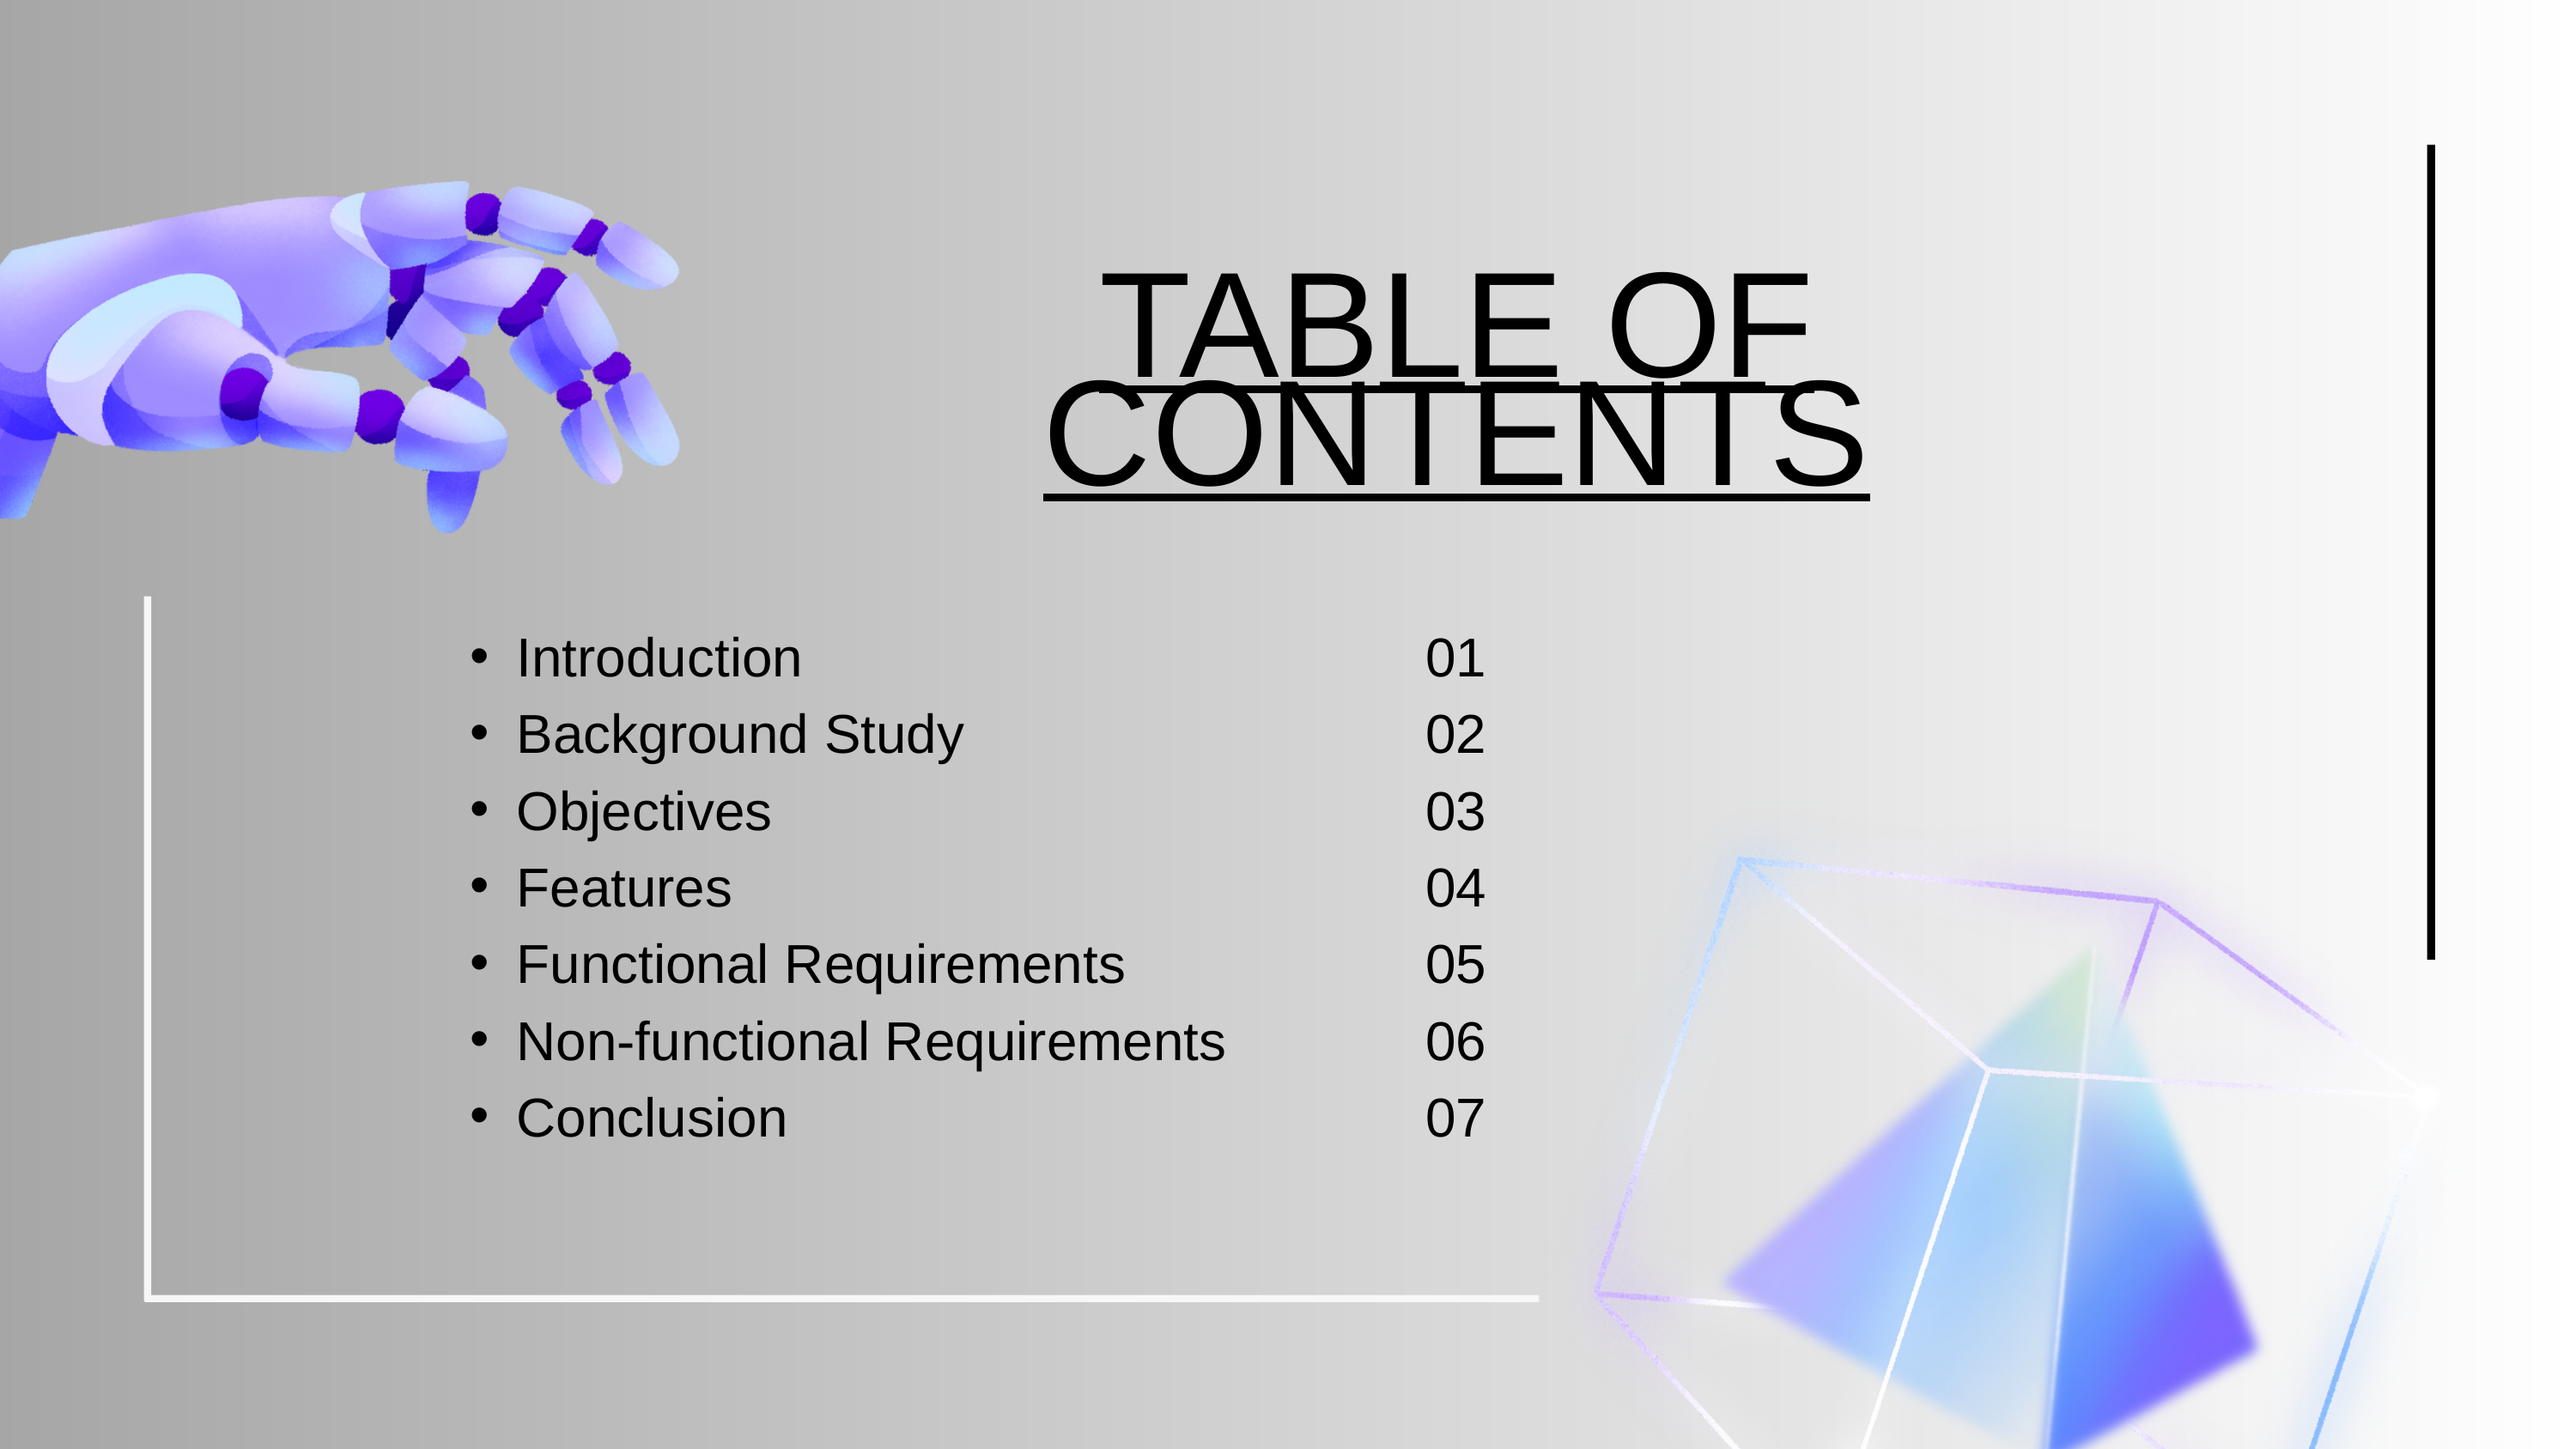

TABLE OF CONTENTS

Introduction
Background Study
Objectives
Features
Functional Requirements
Non-functional Requirements
Conclusion
01
02
03
04
05
06
07